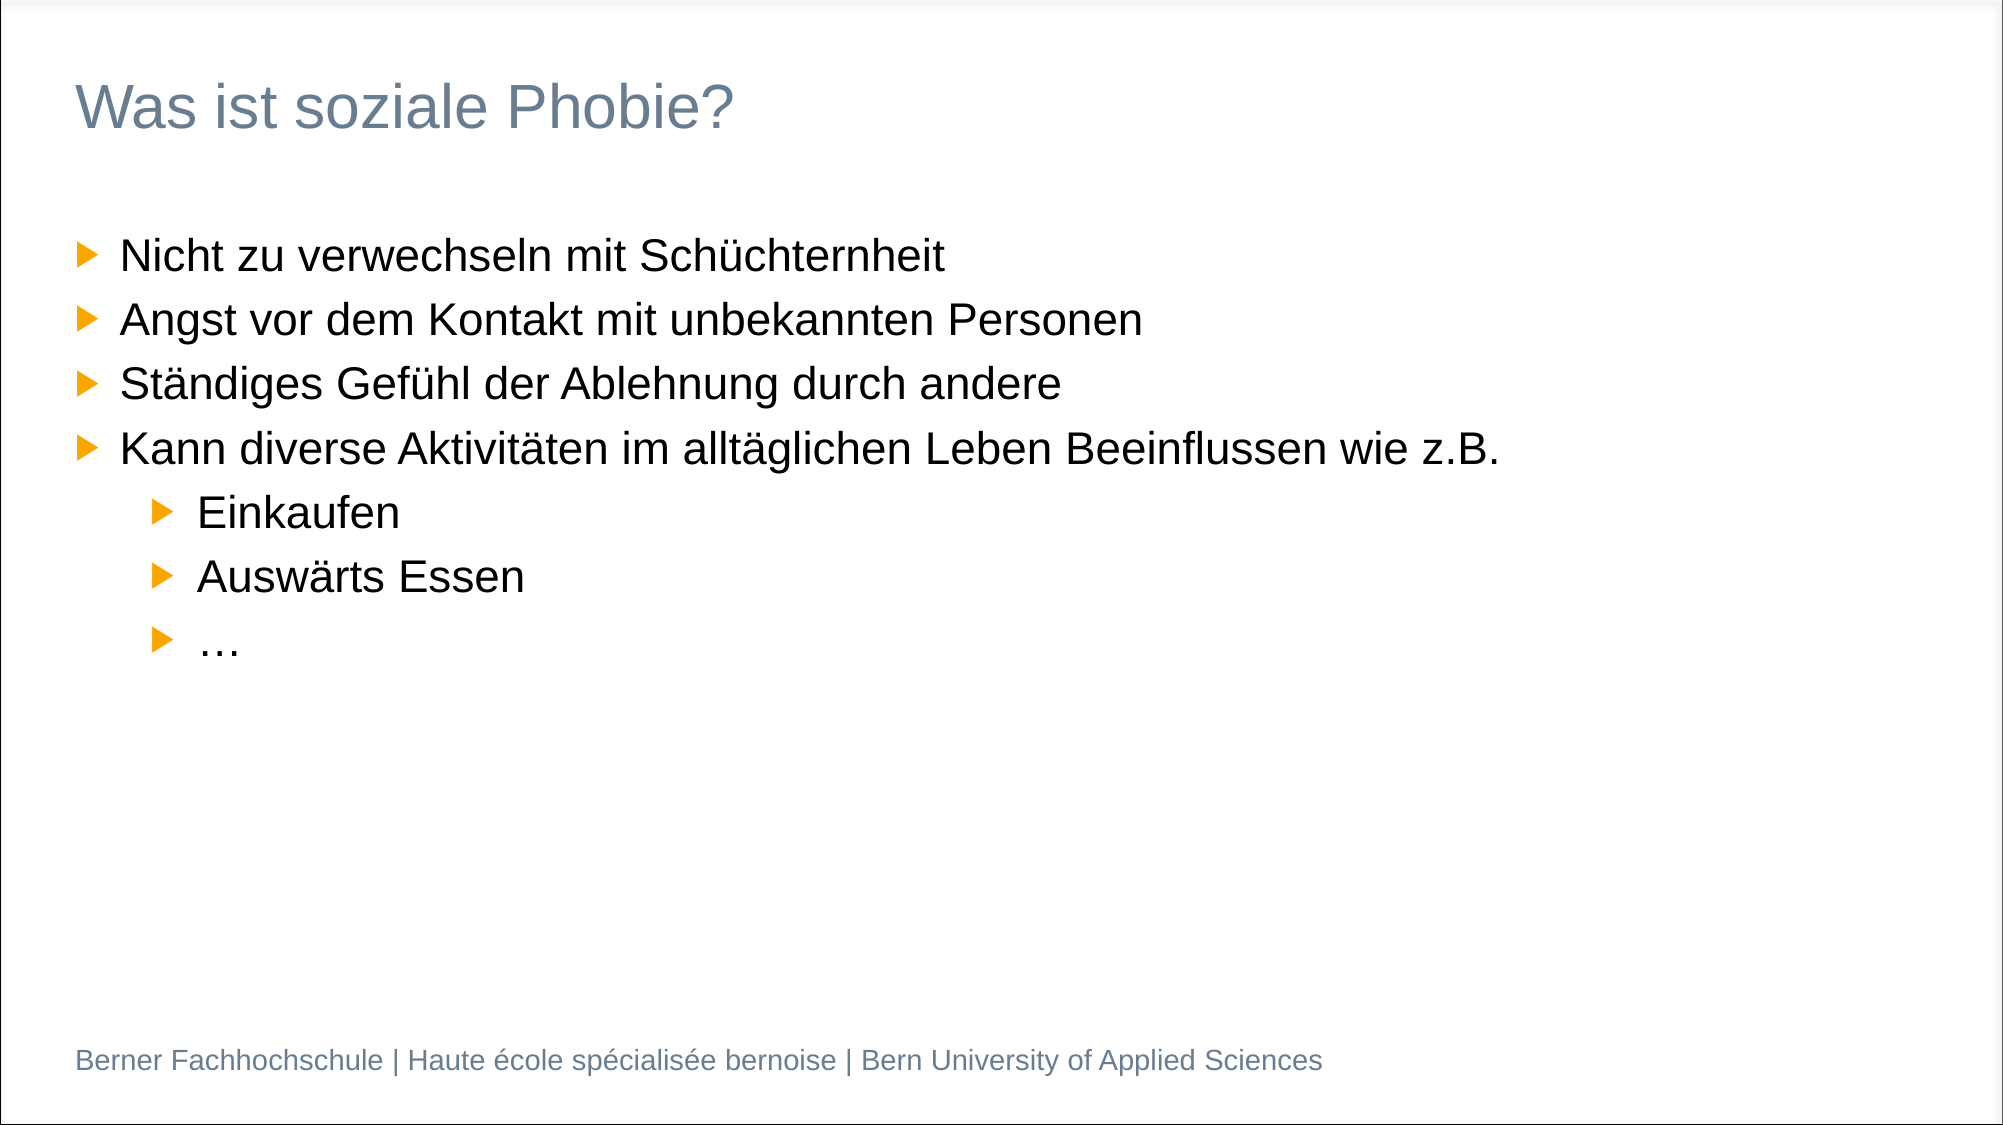

# Was ist soziale Phobie?
Nicht zu verwechseln mit Schüchternheit
Angst vor dem Kontakt mit unbekannten Personen
Ständiges Gefühl der Ablehnung durch andere
Kann diverse Aktivitäten im alltäglichen Leben Beeinflussen wie z.B.
Einkaufen
Auswärts Essen
…